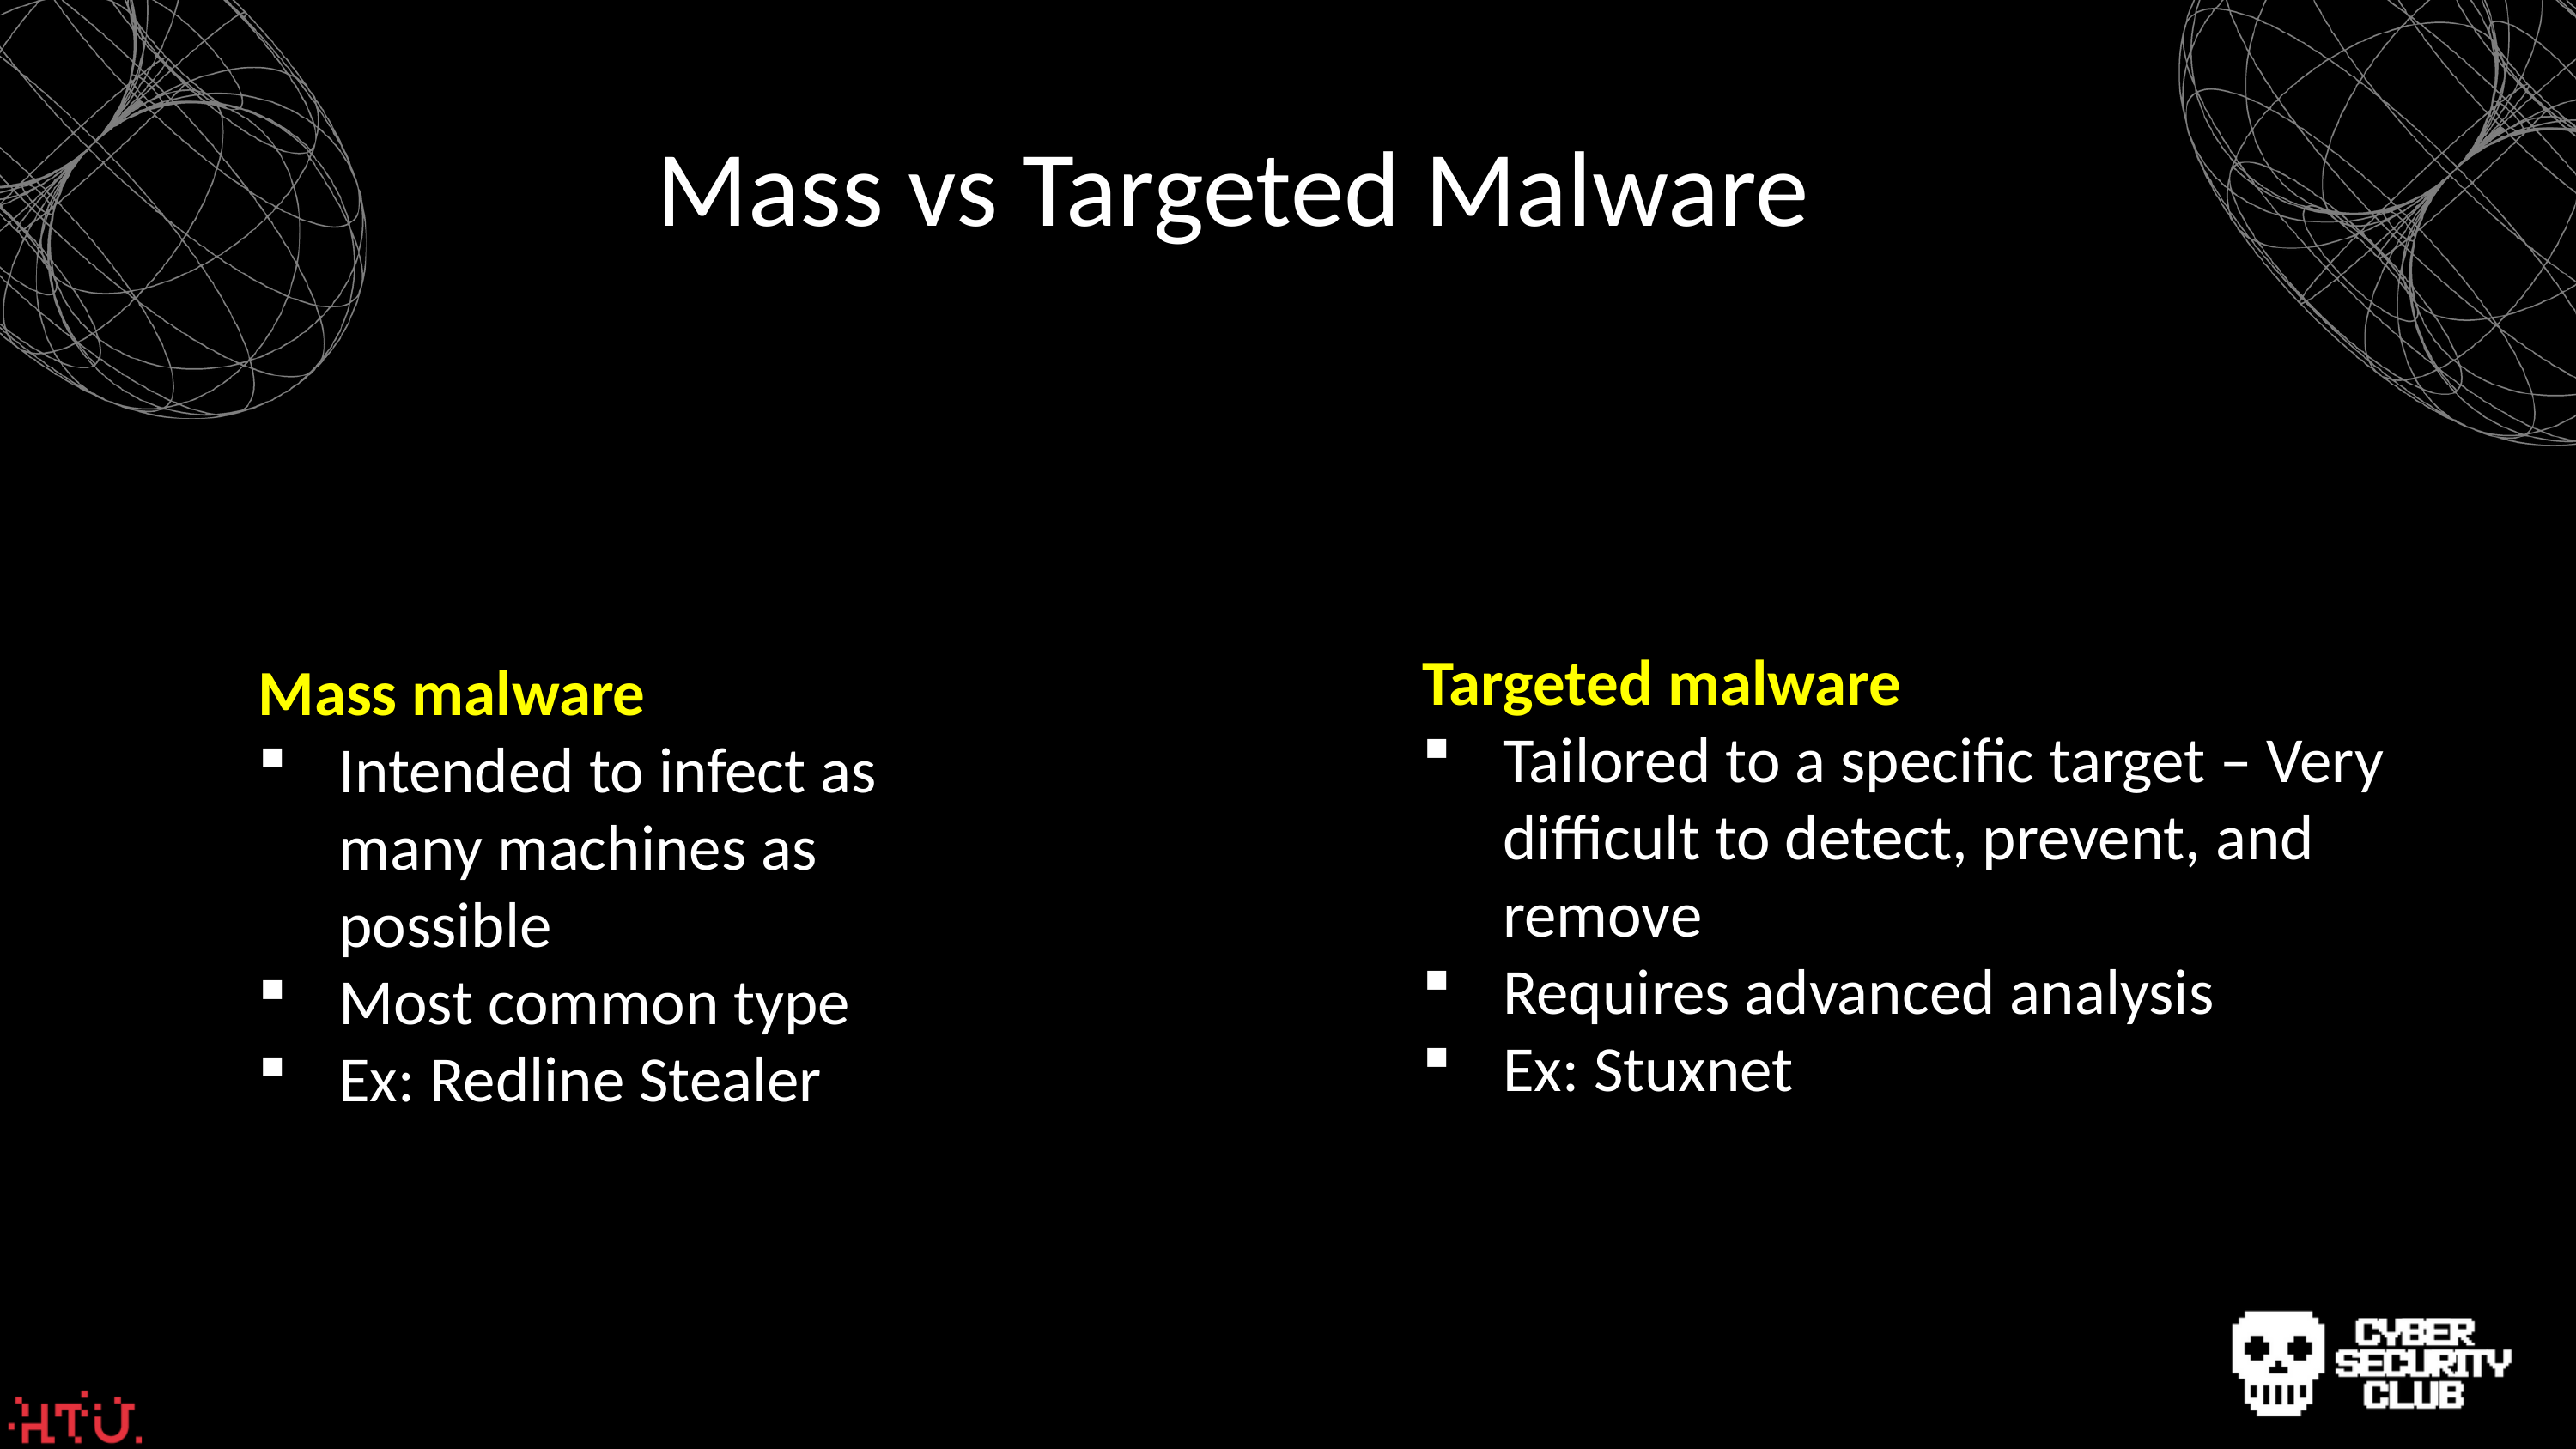

Mass vs Targeted Malware
Targeted malware
Tailored to a specific target – Very difficult to detect, prevent, and remove
Requires advanced analysis
Ex: Stuxnet
Mass malware
Intended to infect as many machines as possible
Most common type
Ex: Redline Stealer